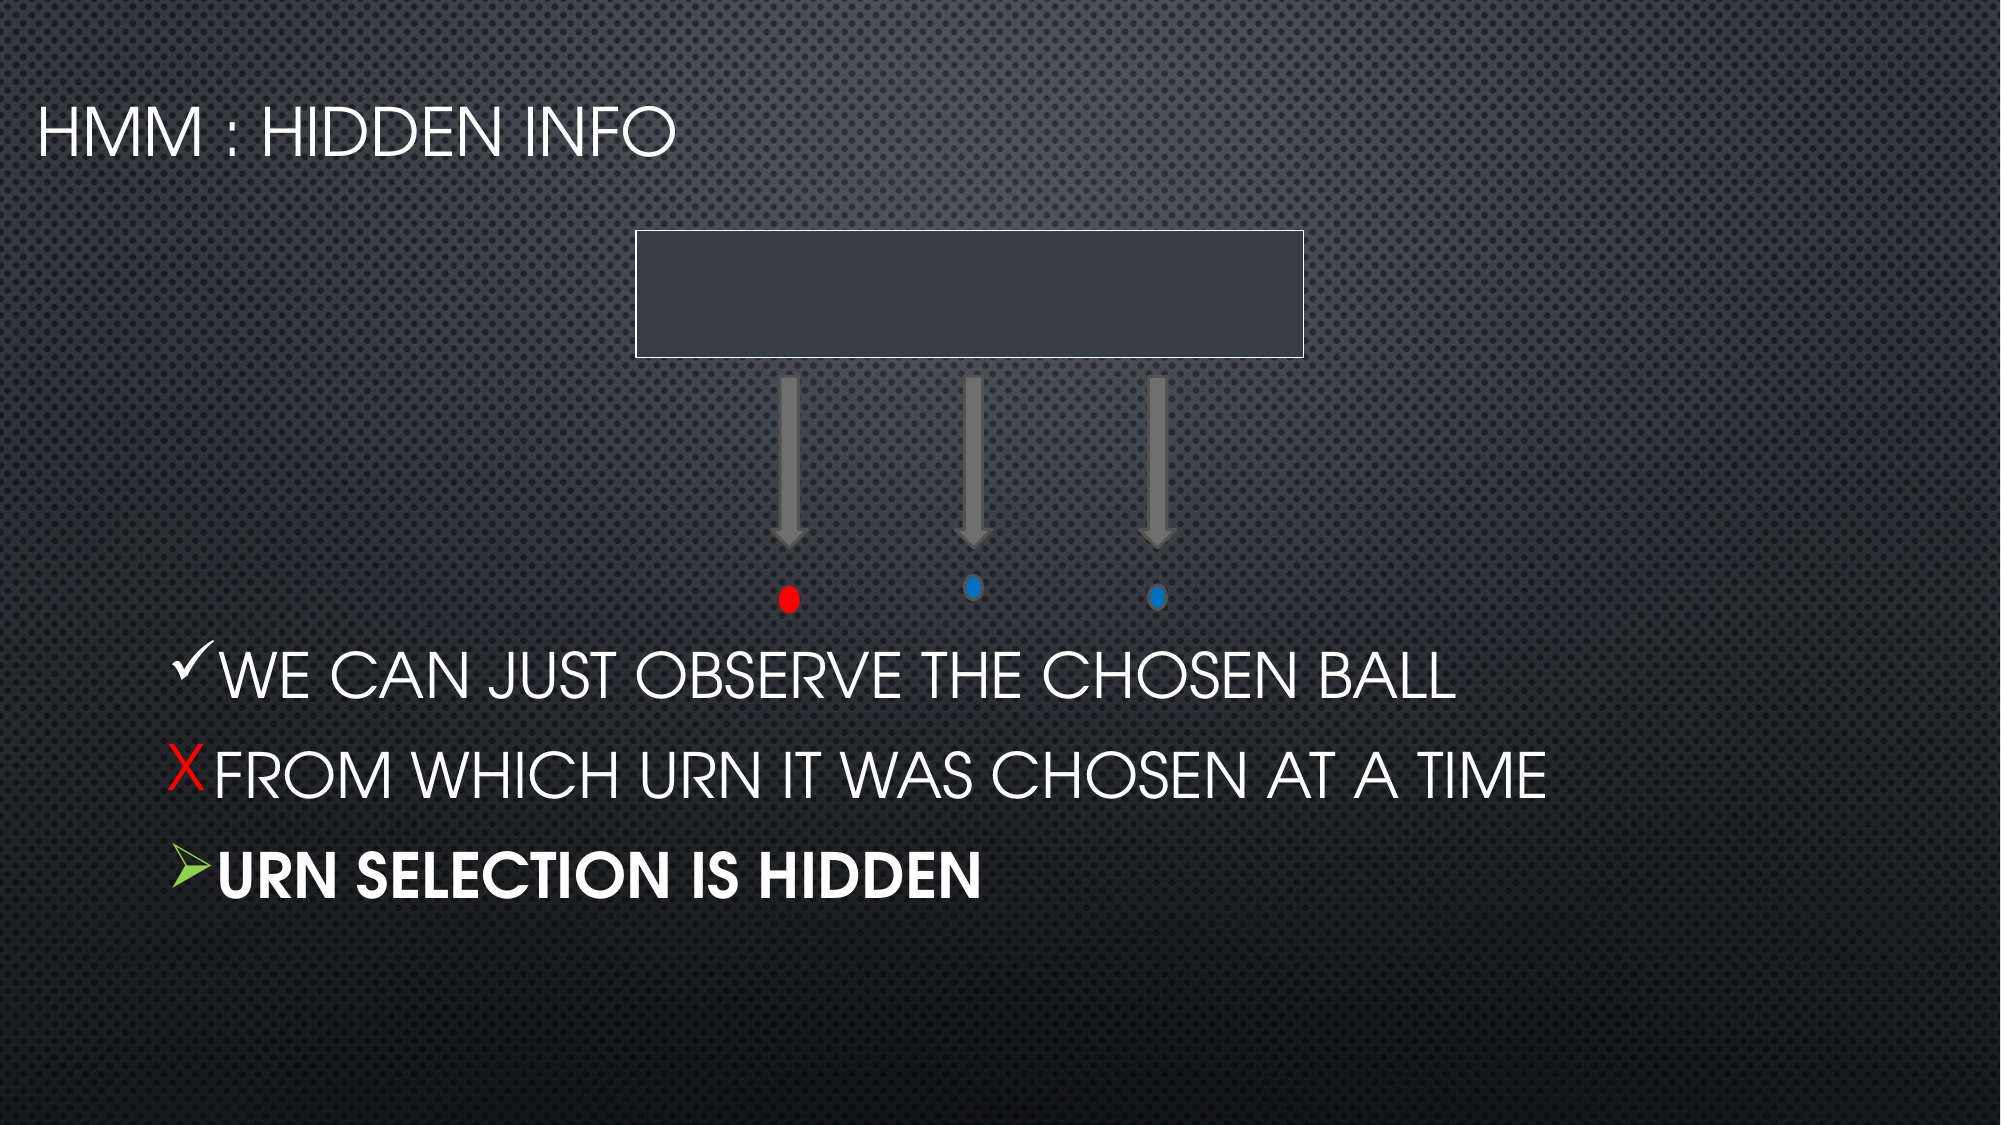

# HMM : Hidden Info

We can just observe the chosen ball
From which urn it was chosen at a time
Urn selection is hidden